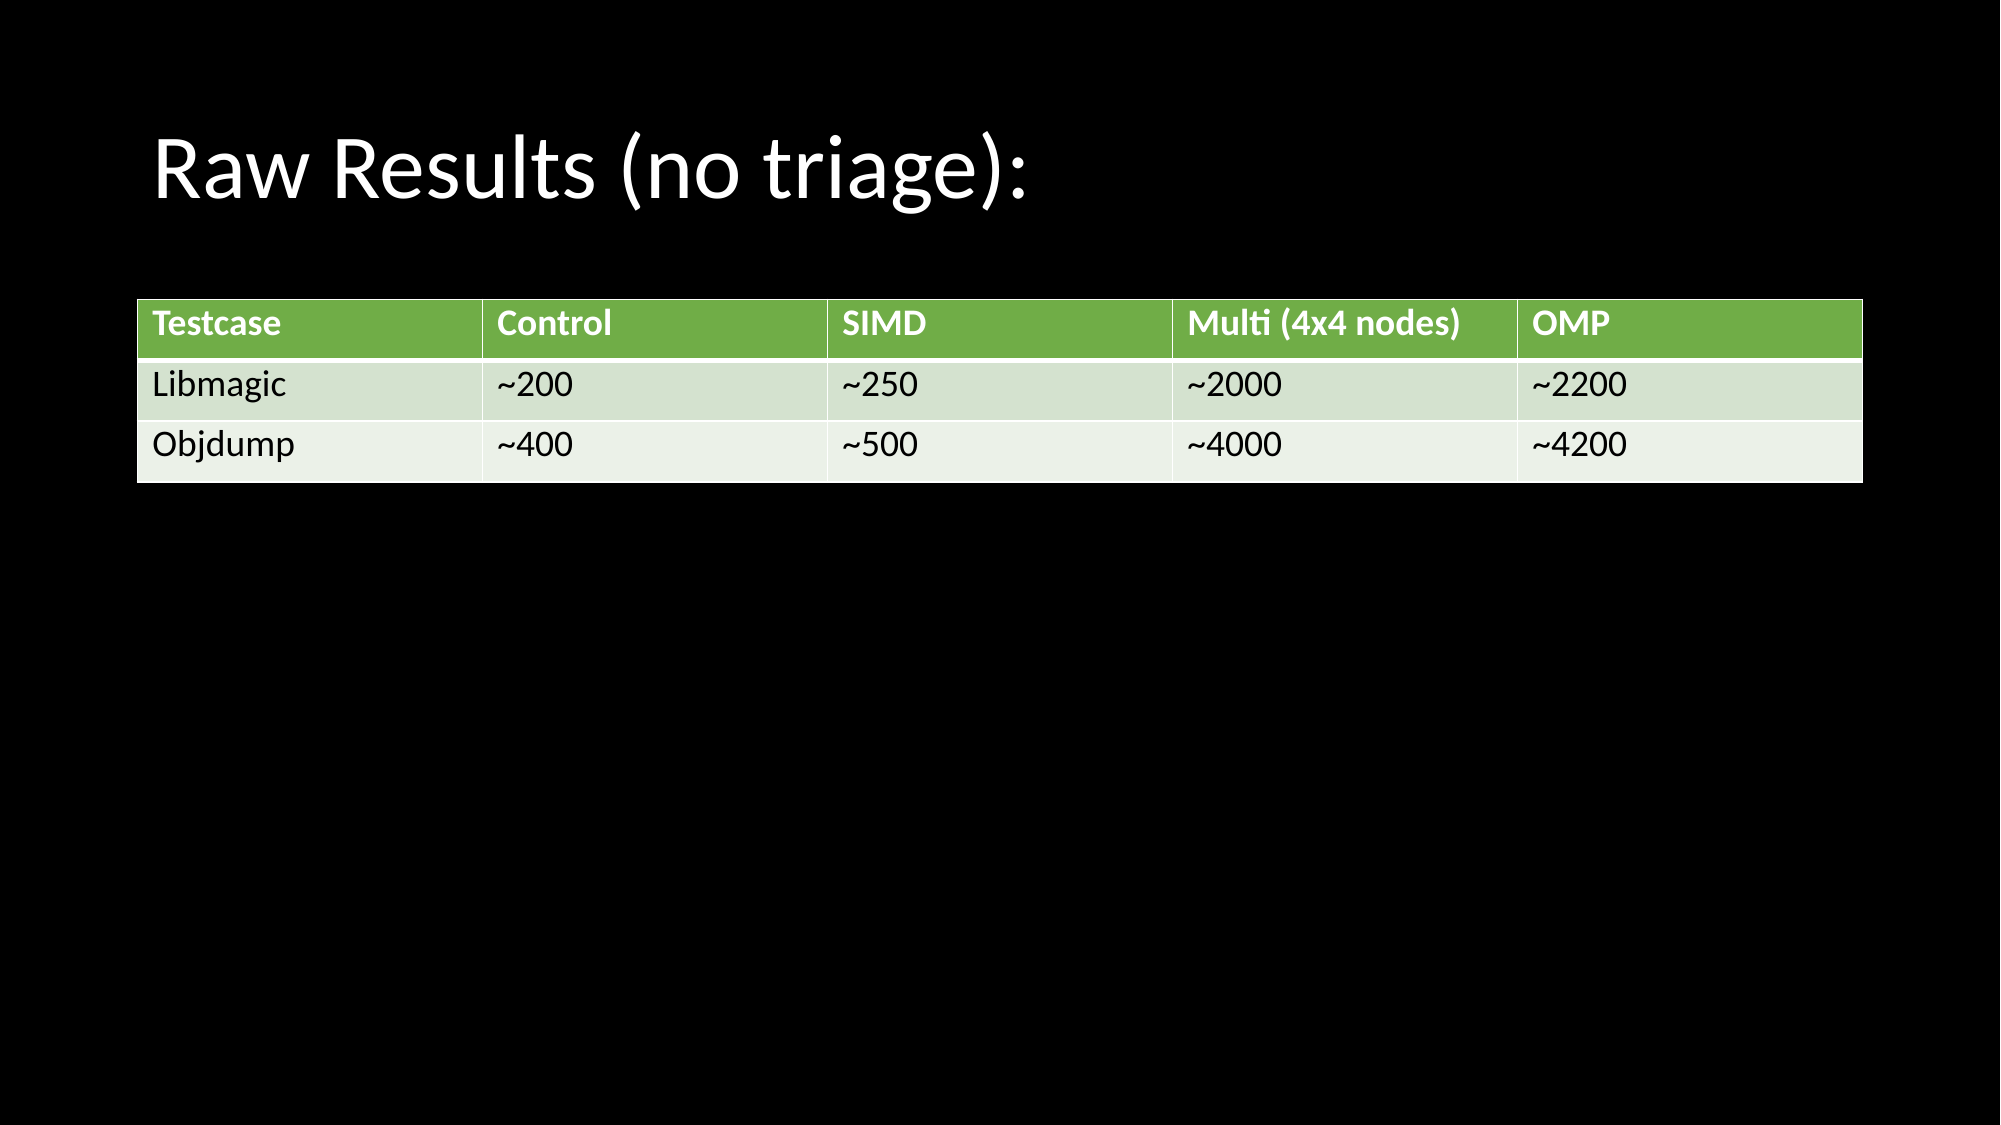

# Raw Results (no triage):
| Testcase | Control | SIMD | Multi (4x4 nodes) | OMP |
| --- | --- | --- | --- | --- |
| Libmagic | ~200 | ~250 | ~2000 | ~2200 |
| Objdump | ~400 | ~500 | ~4000 | ~4200 |